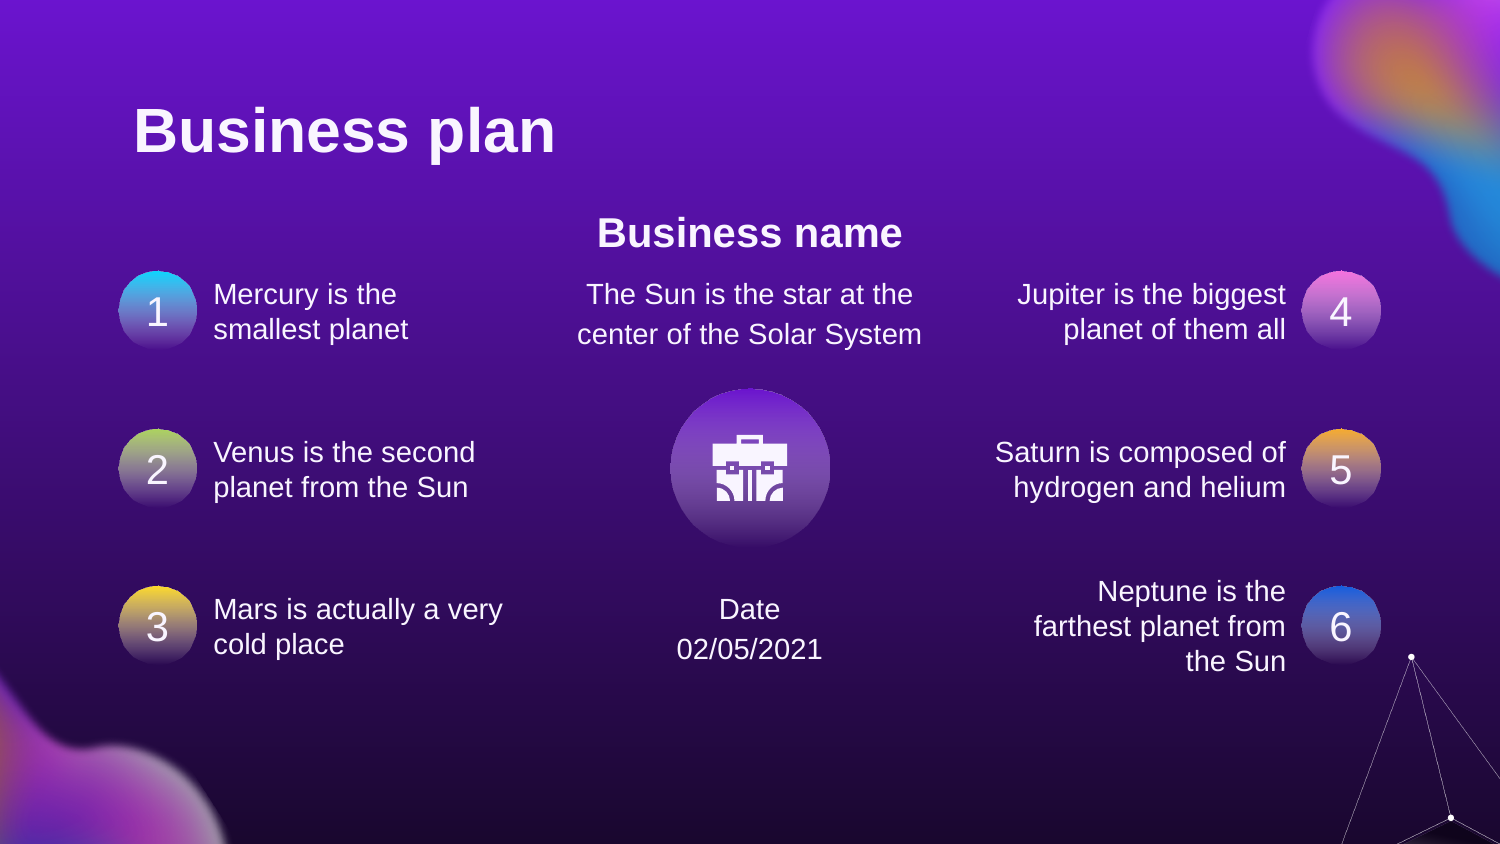

# Business plan
Business name
1
4
Mercury is the smallest planet
Jupiter is the biggest planet of them all
The Sun is the star at the center of the Solar System

2
5
Venus is the second planet from the Sun
Saturn is composed of hydrogen and helium

3
6
Mars is actually a very cold place
Neptune is the farthest planet from the Sun
Date 02/05/2021